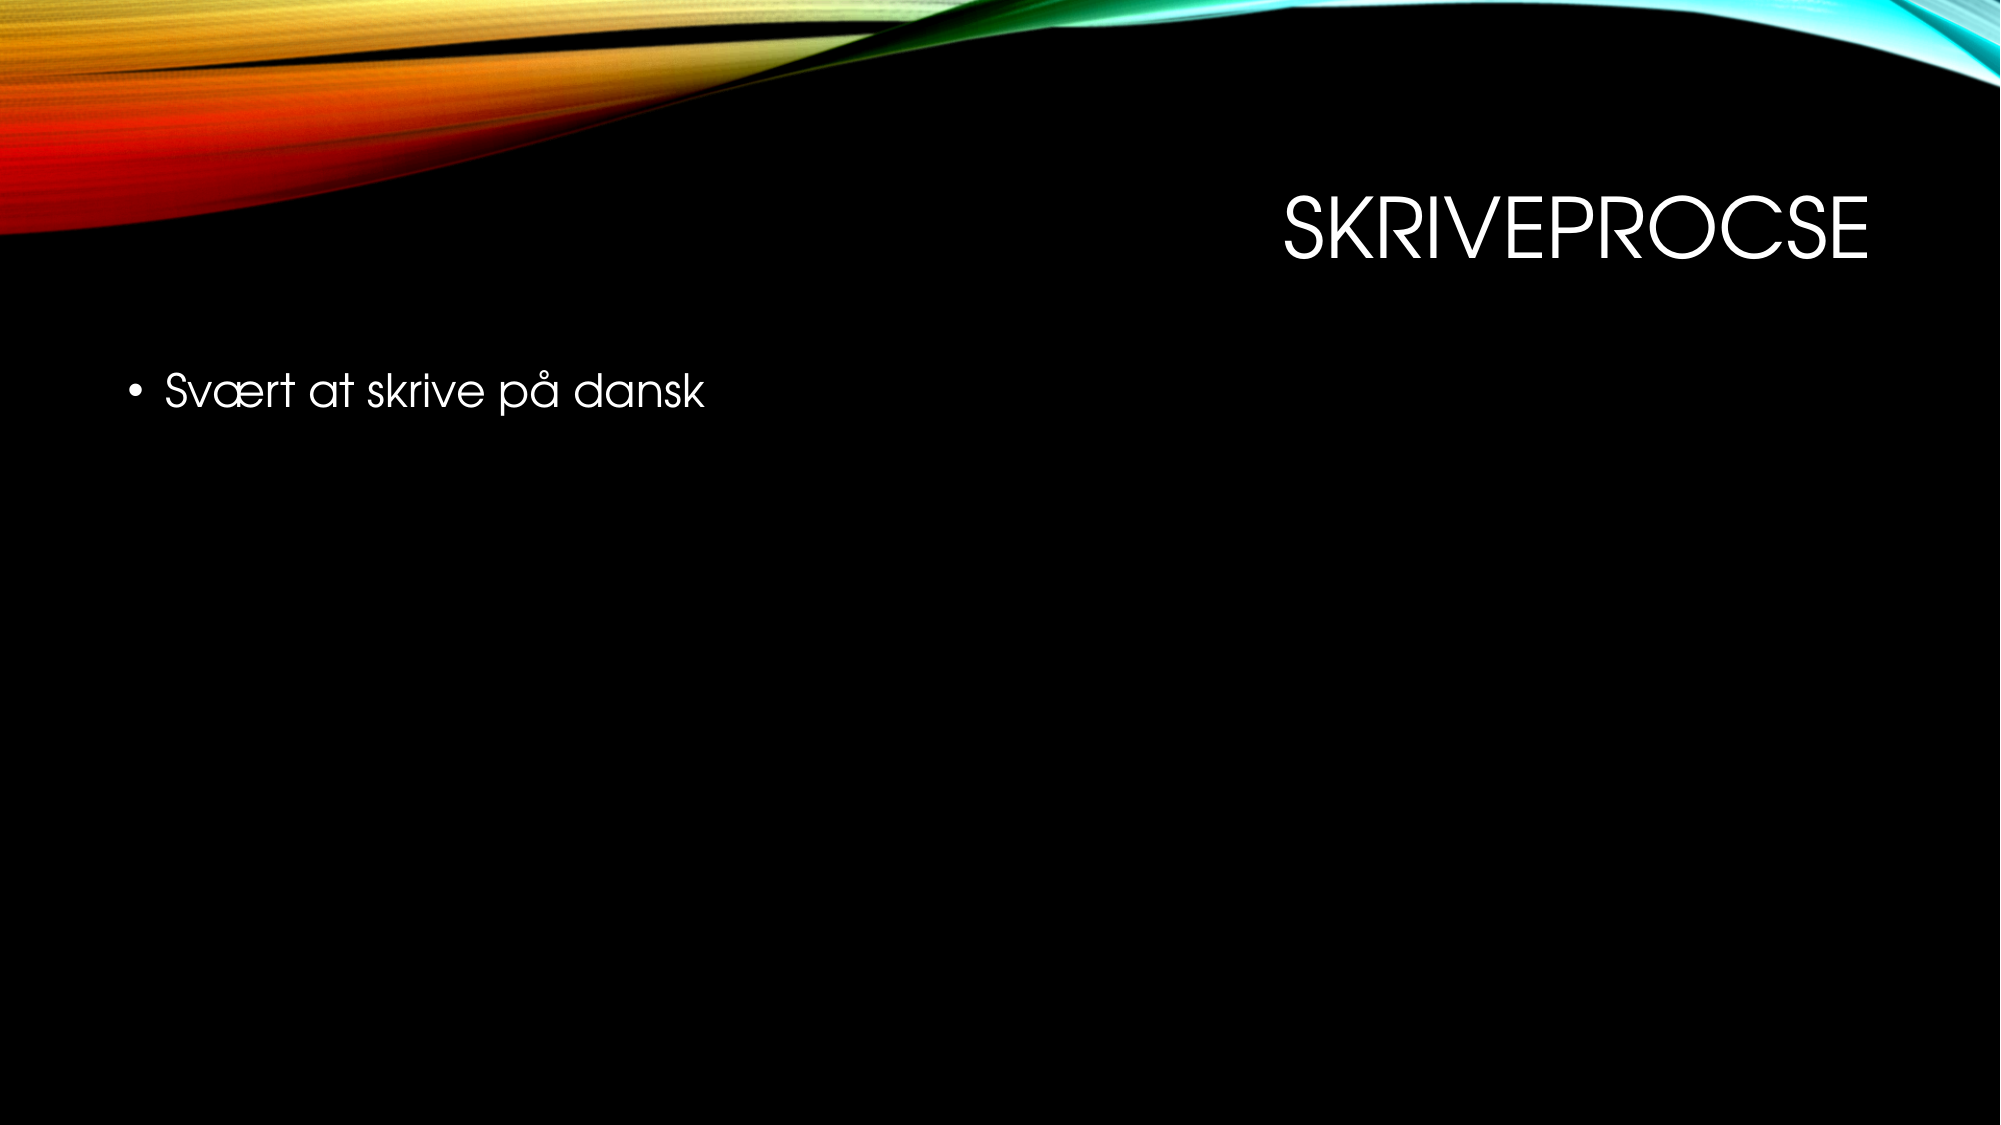

# Skriveprocse
Svært at skrive på dansk